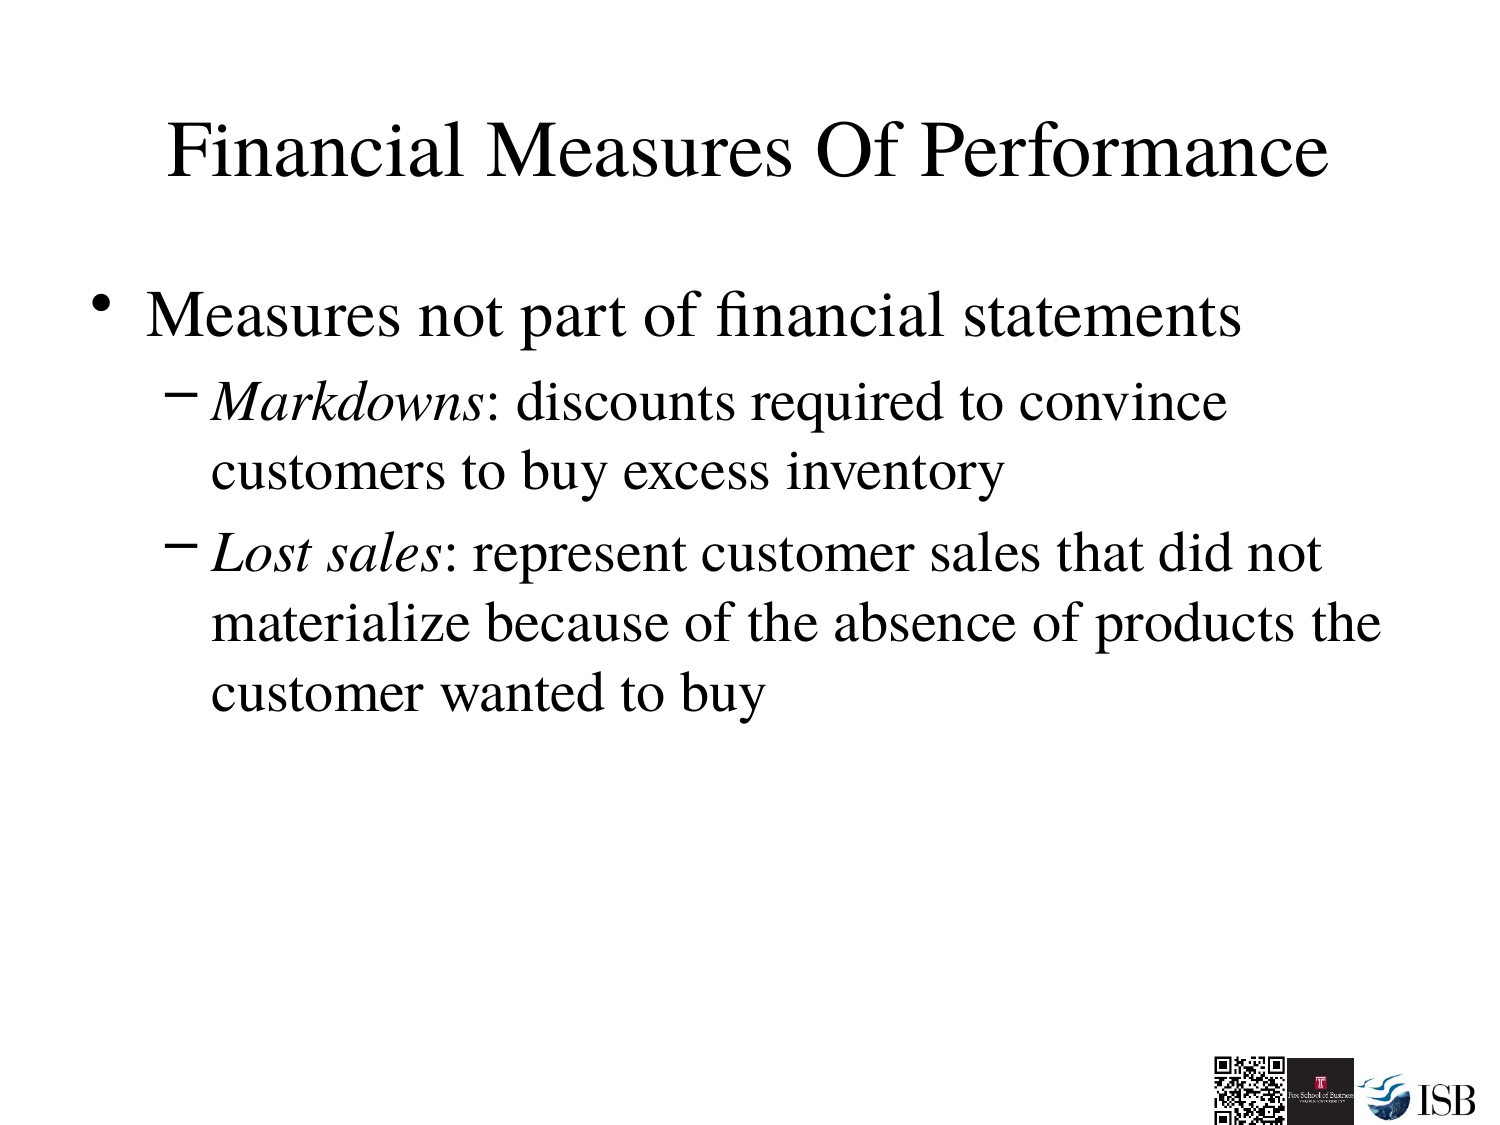

# Financial Measures Of Performance
Measures not part of financial statements
Markdowns: discounts required to convince customers to buy excess inventory
Lost sales: represent customer sales that did not materialize because of the absence of products the customer wanted to buy